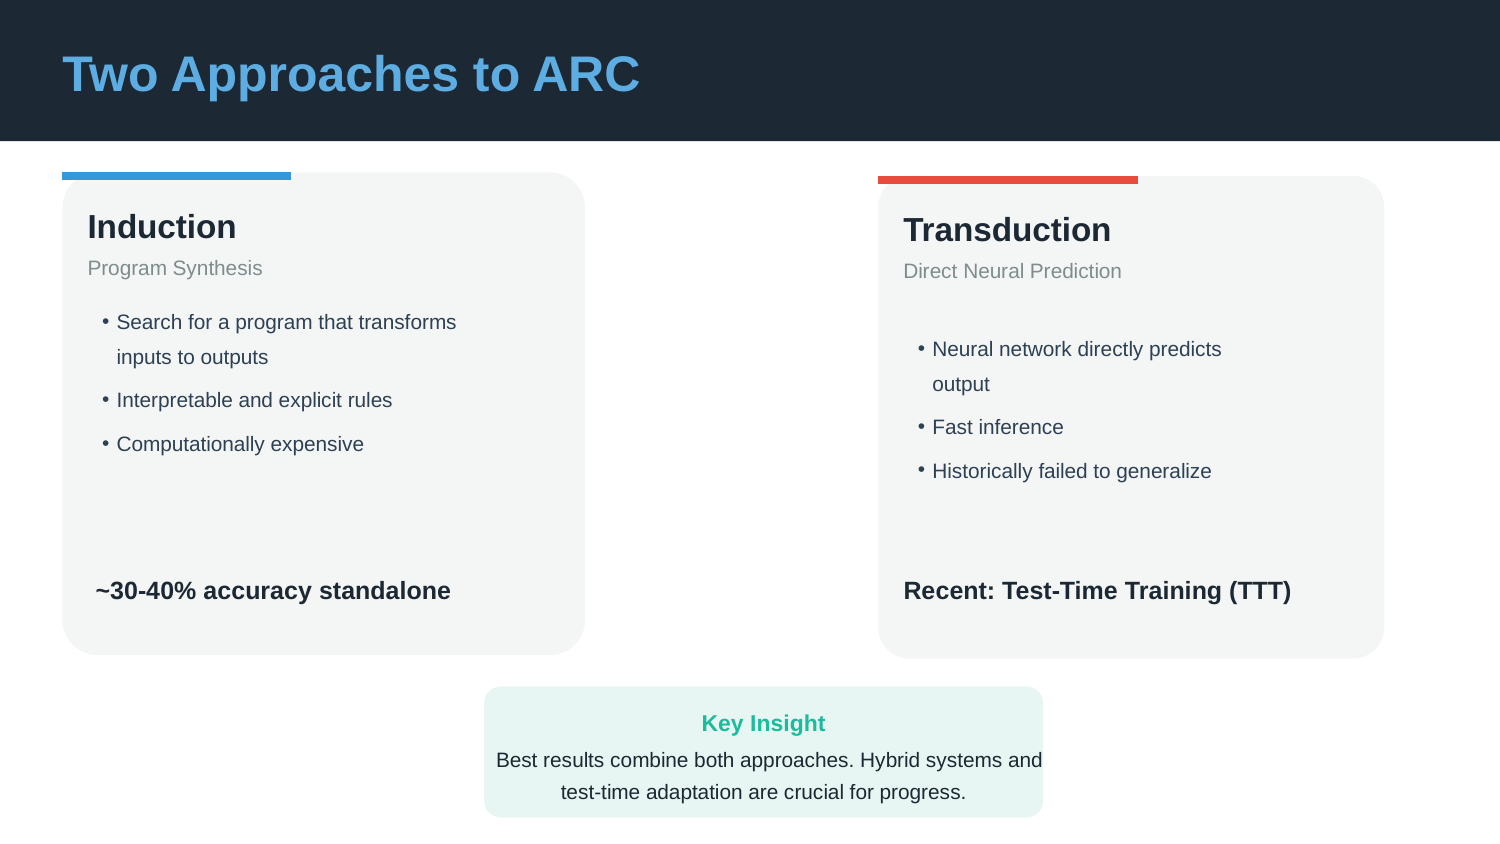

Two Approaches to ARC

Induction
Transduction
Program Synthesis
Direct Neural Prediction
Search for a program that transforms inputs to outputs
Interpretable and explicit rules
Computationally expensive
Neural network directly predicts output
Fast inference
Historically failed to generalize
Recent: Test-Time Training (TTT)
~30-40% accuracy standalone

Key Insight
  Best results combine both approaches. Hybrid systems and test-time adaptation are crucial for progress.